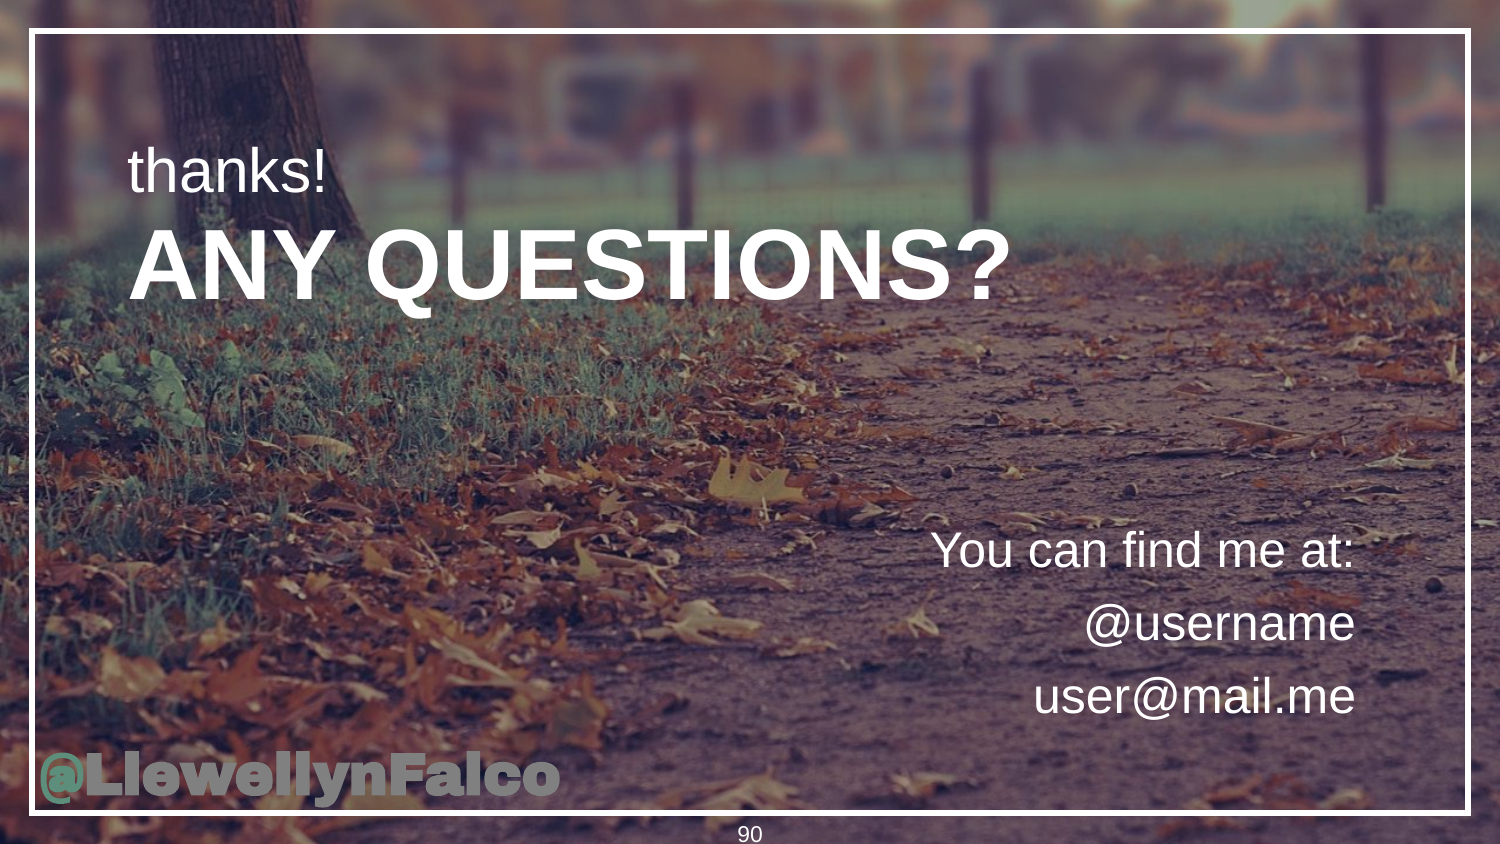

thanks!
ANY QUESTIONS?
You can find me at:
@username
user@mail.me
90